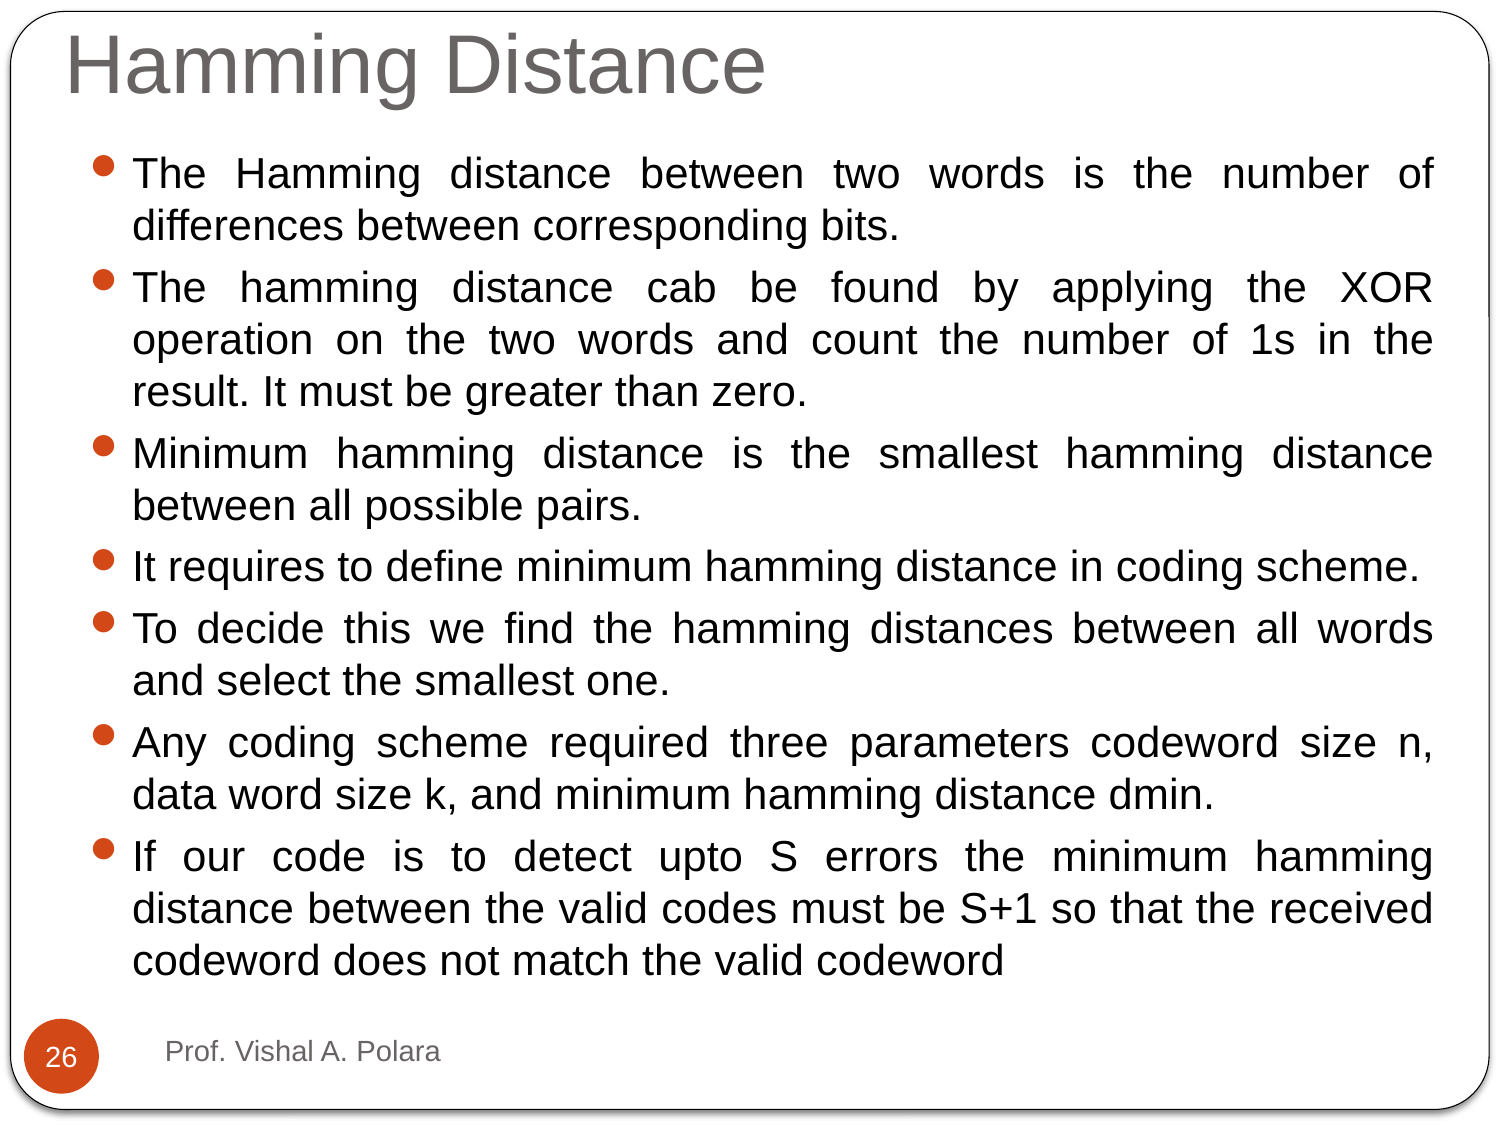

# Hamming Distance
The Hamming distance between two words is the number of differences between corresponding bits.
The hamming distance cab be found by applying the XOR operation on the two words and count the number of 1s in the result. It must be greater than zero.
Minimum hamming distance is the smallest hamming distance between all possible pairs.
It requires to define minimum hamming distance in coding scheme.
To decide this we find the hamming distances between all words and select the smallest one.
Any coding scheme required three parameters codeword size n, data word size k, and minimum hamming distance dmin.
If our code is to detect upto S errors the minimum hamming distance between the valid codes must be S+1 so that the received codeword does not match the valid codeword

Prof. Vishal A. Polara
26